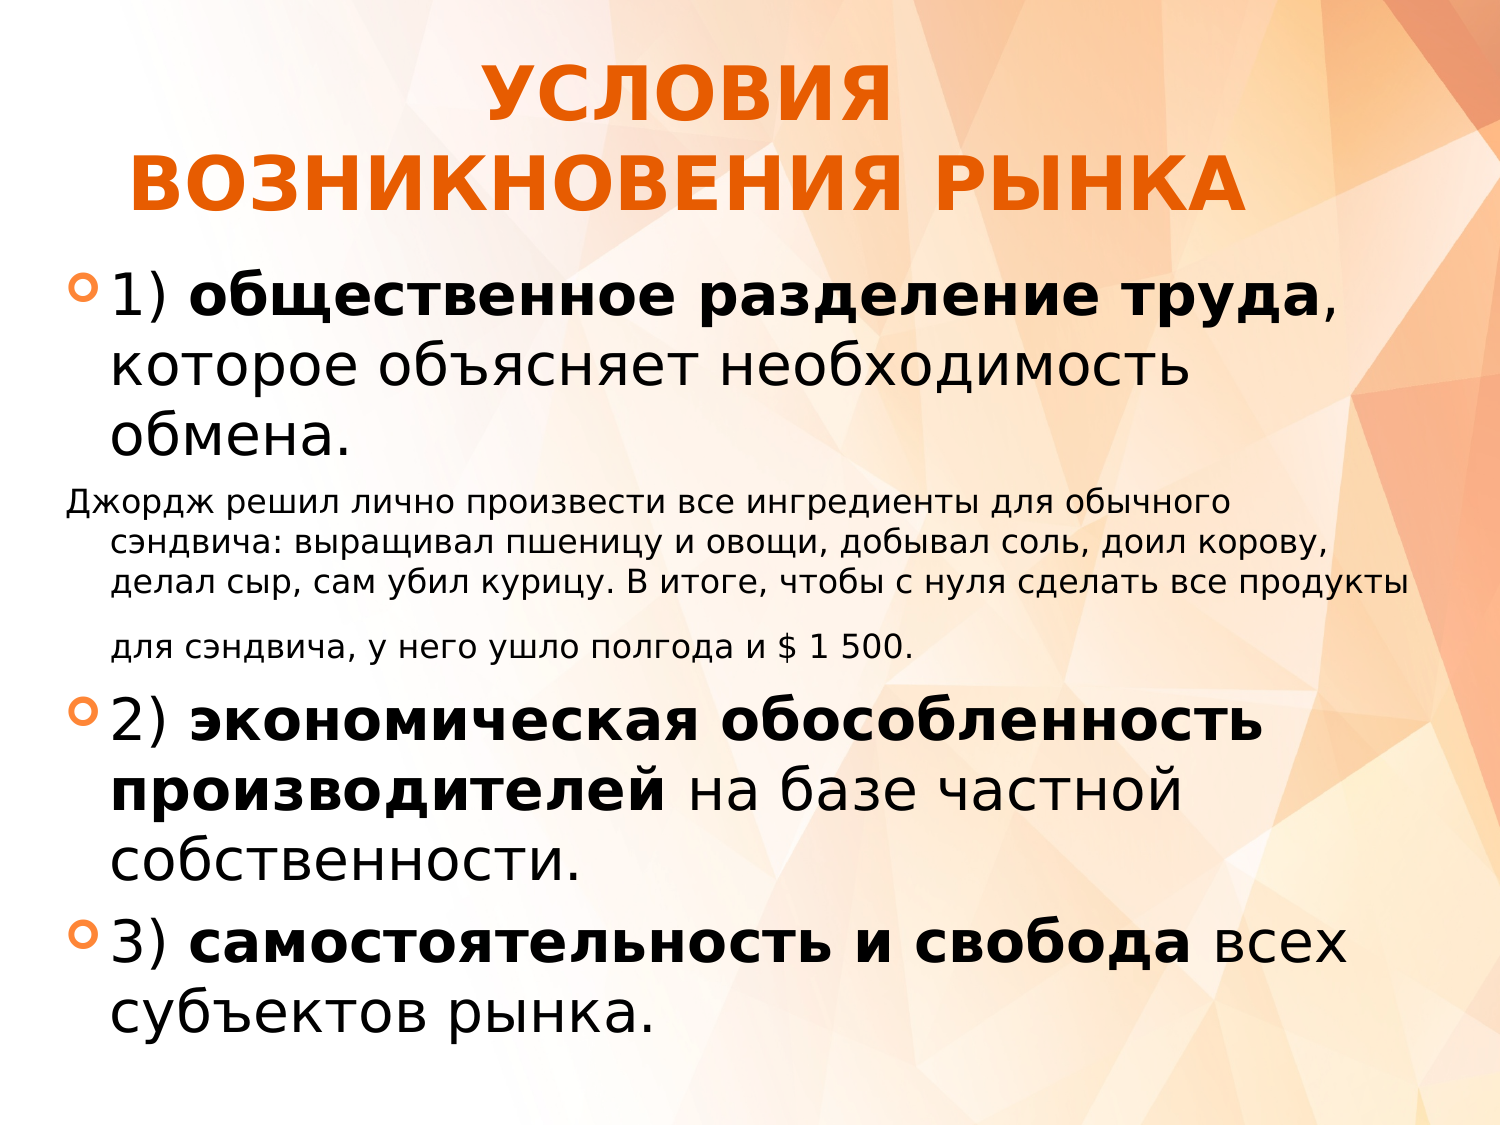

# УСЛОВИЯ ВОЗНИКНОВЕНИЯ РЫНКА
1) общественное разделение труда, которое объясняет необходимость обмена.
Джордж решил лично произвести все ингредиенты для обычного сэндвича: выращивал пшеницу и овощи, добывал соль, доил корову, делал сыр, сам убил курицу. В итоге, чтобы с нуля сделать все продукты для сэндвича, у него ушло полгода и $ 1 500.
2) экономическая обособленность производителей на базе частной собственности.
3) самостоятельность и свобода всех субъектов рынка.